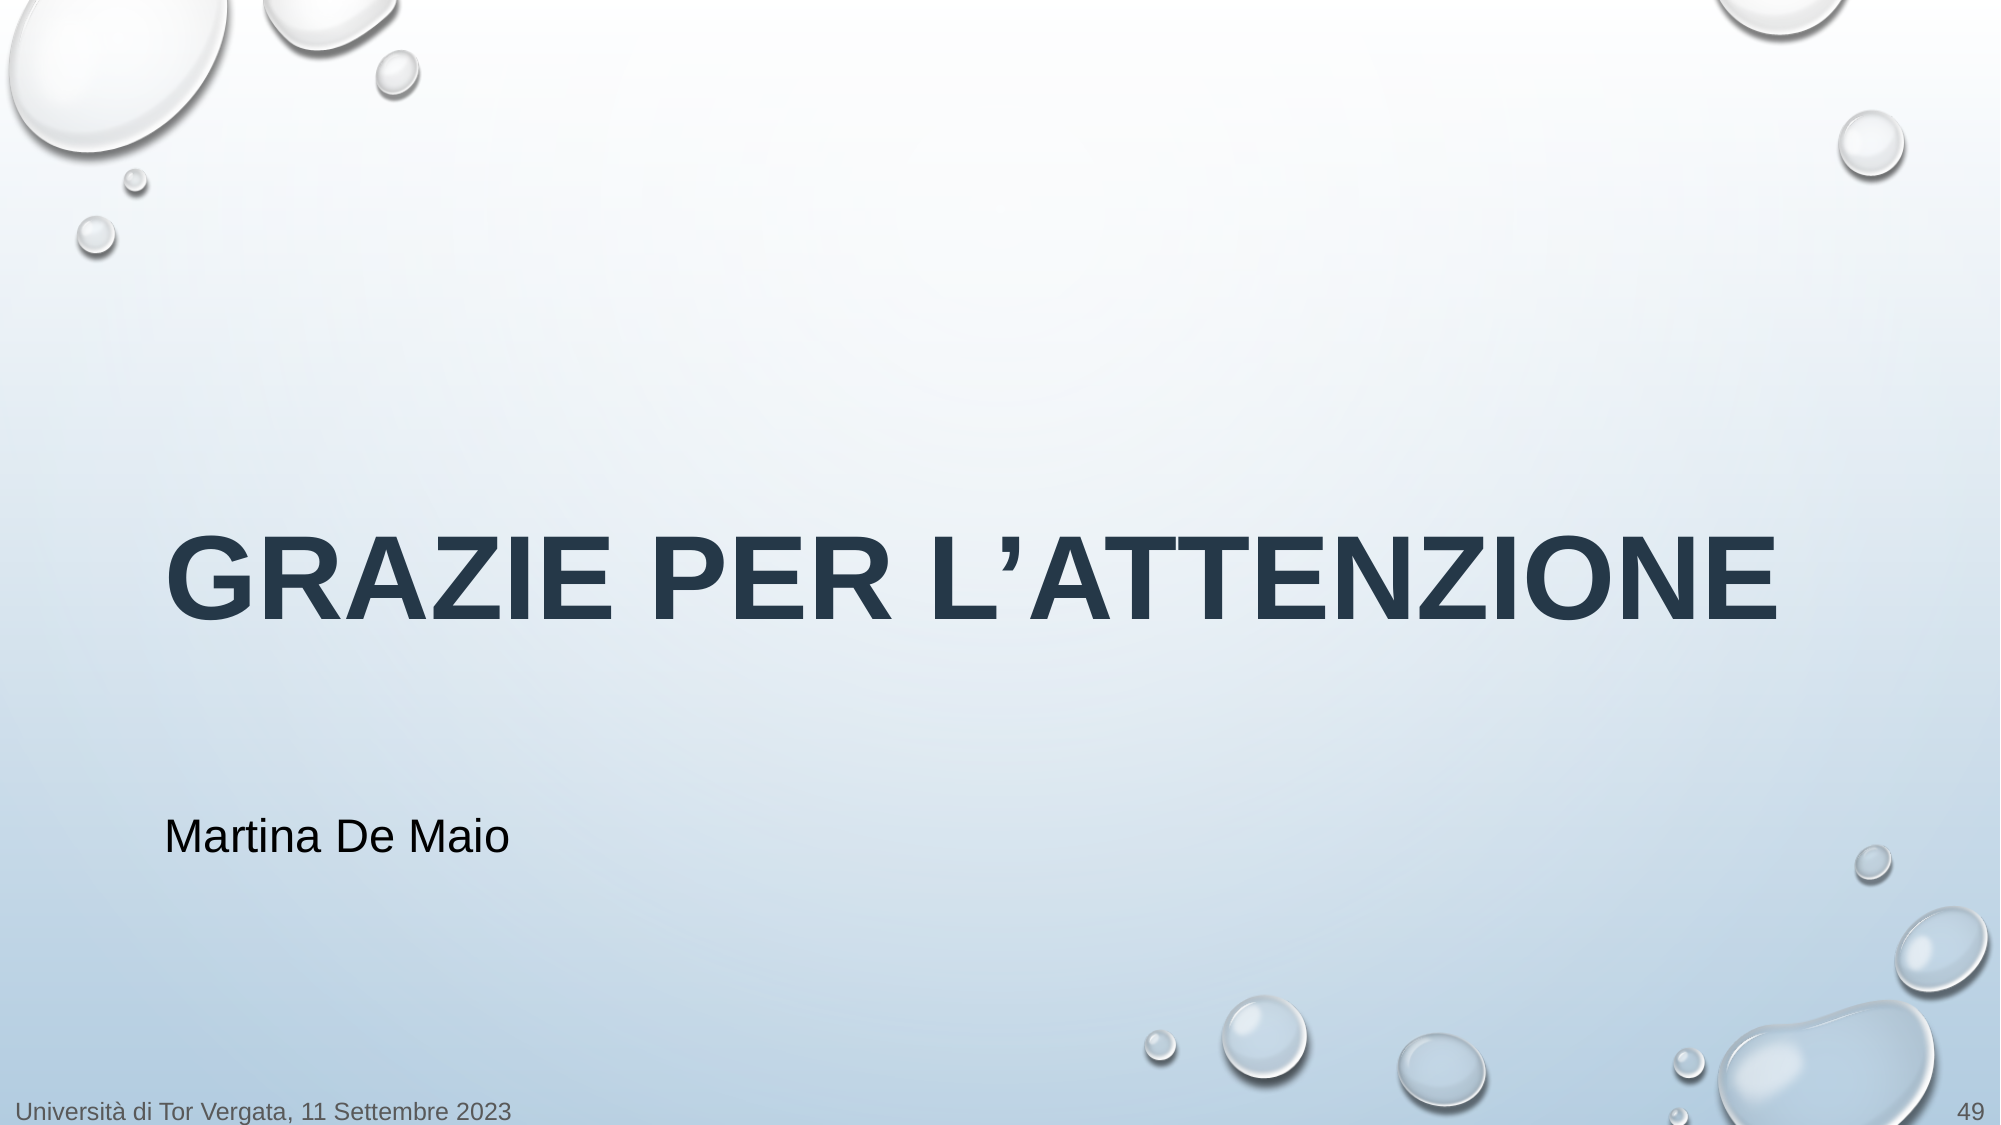

GRAZIE PER L’ATTENZIONE

Martina De Maio
Università di Tor Vergata, 11 Settembre 2023
49